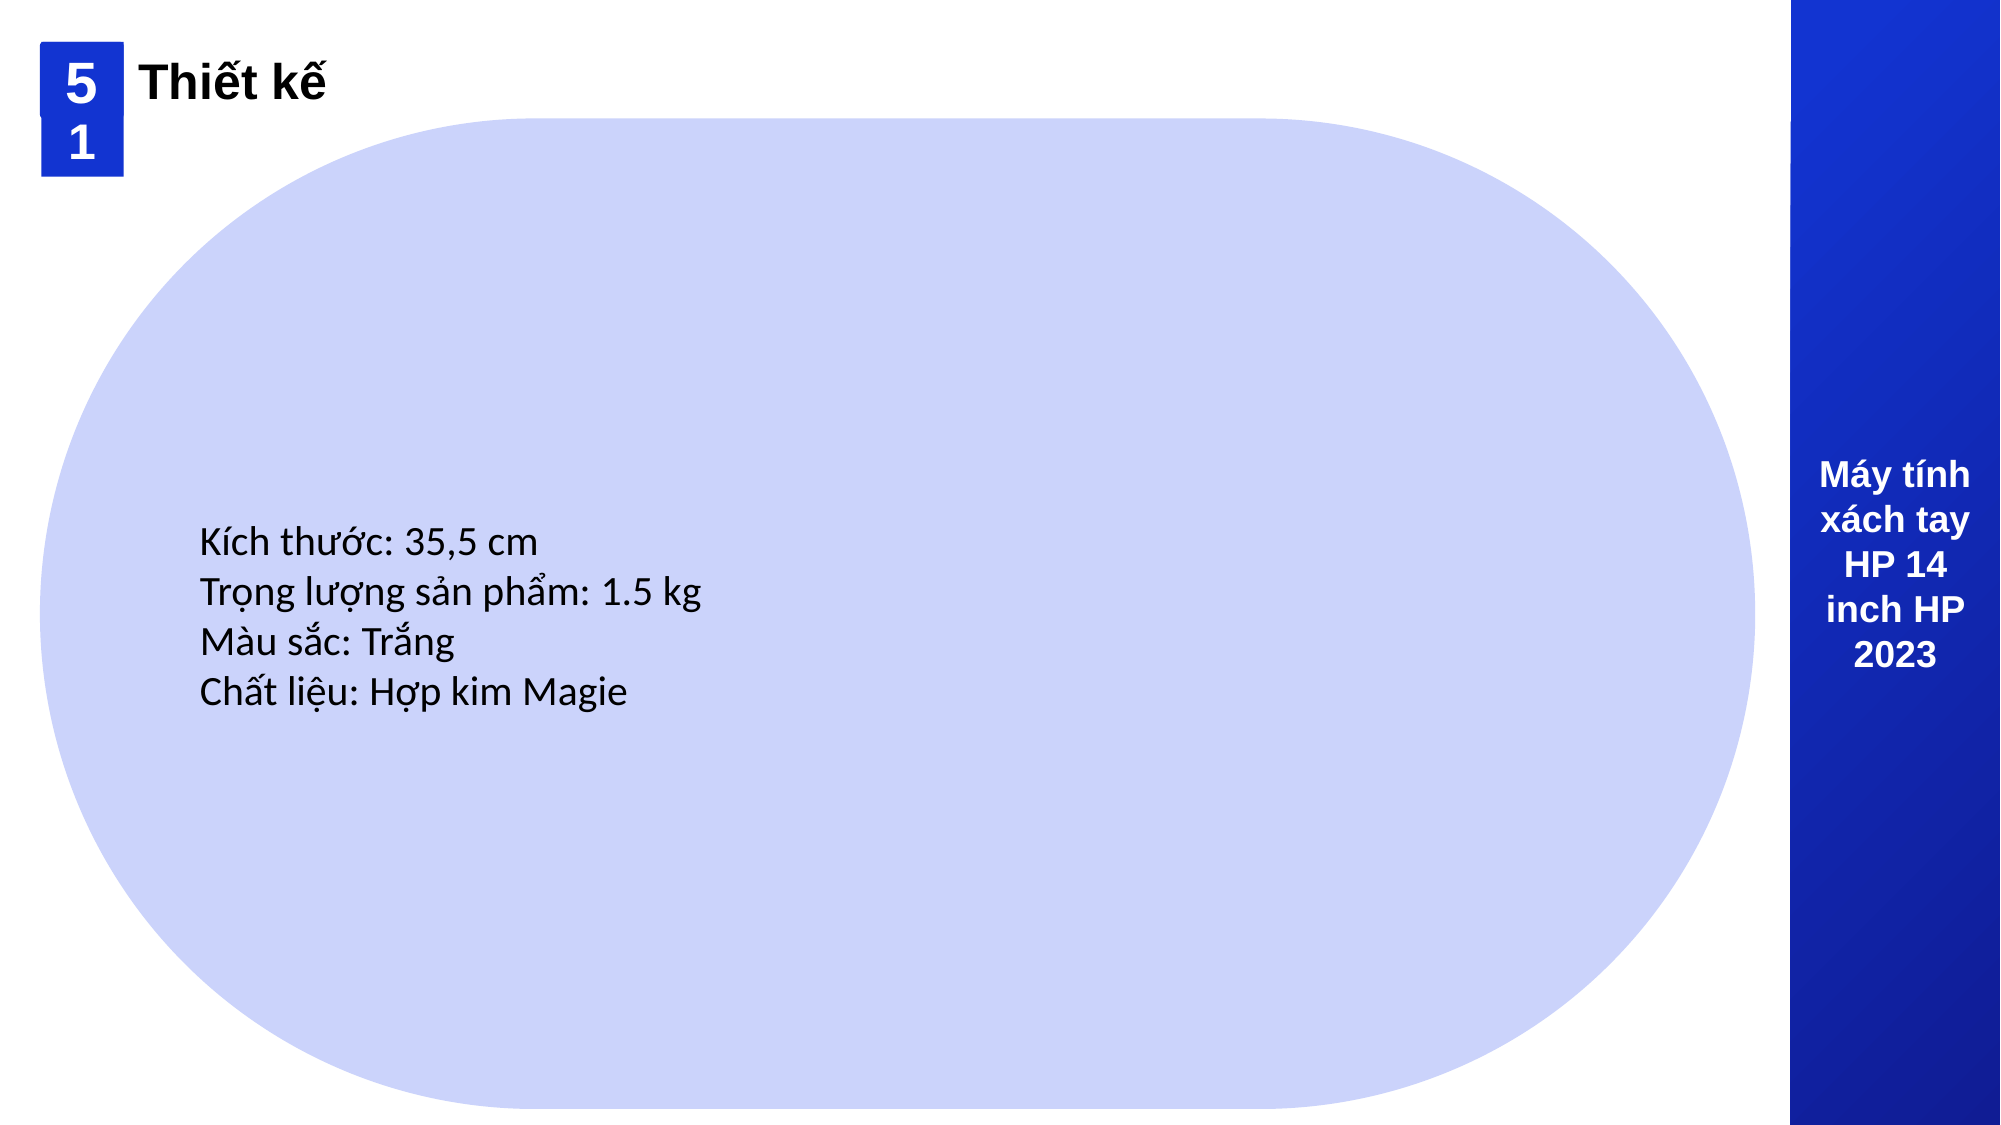

Máy tính xách tay HP 14 inch HP 2023
5
01
Thiết kế
Kích thước: 35,5 cm
Trọng lượng sản phẩm: 1.5 kg
Màu sắc: Trắng
Chất liệu: Hợp kim Magie